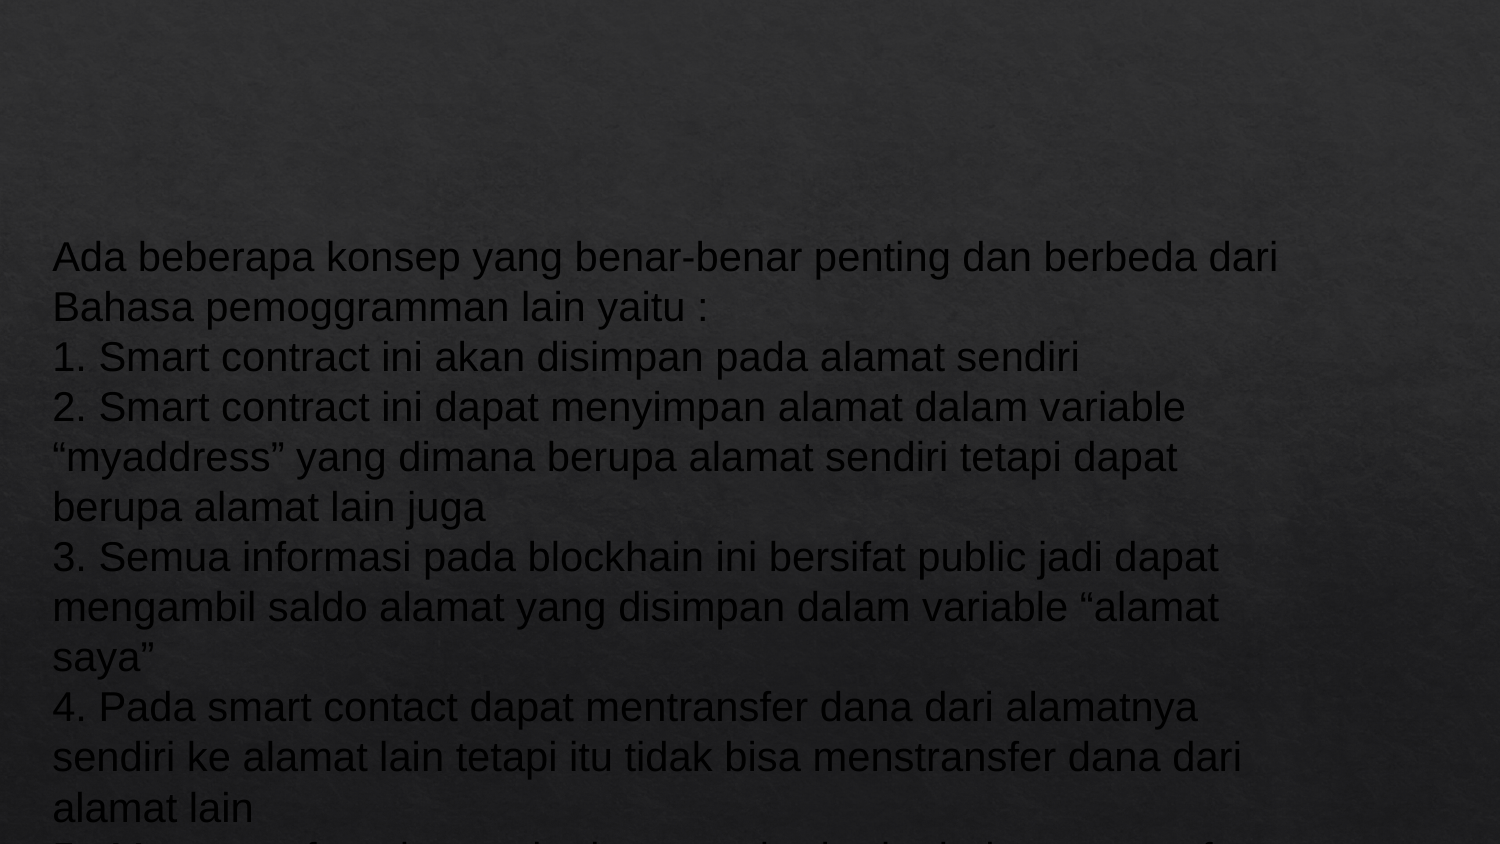

Ada beberapa konsep yang benar-benar penting dan berbeda dari Bahasa pemoggramman lain yaitu :
1. Smart contract ini akan disimpan pada alamat sendiri
2. Smart contract ini dapat menyimpan alamat dalam variable “myaddress” yang dimana berupa alamat sendiri tetapi dapat berupa alamat lain juga
3. Semua informasi pada blockhain ini bersifat public jadi dapat mengambil saldo alamat yang disimpan dalam variable “alamat saya”
4. Pada smart contact dapat mentransfer dana dari alamatnya sendiri ke alamat lain tetapi itu tidak bisa menstransfer dana dari alamat lain
5.  Menstransfer ether pada dasarnya berbeda dari menstransfer token ERC20